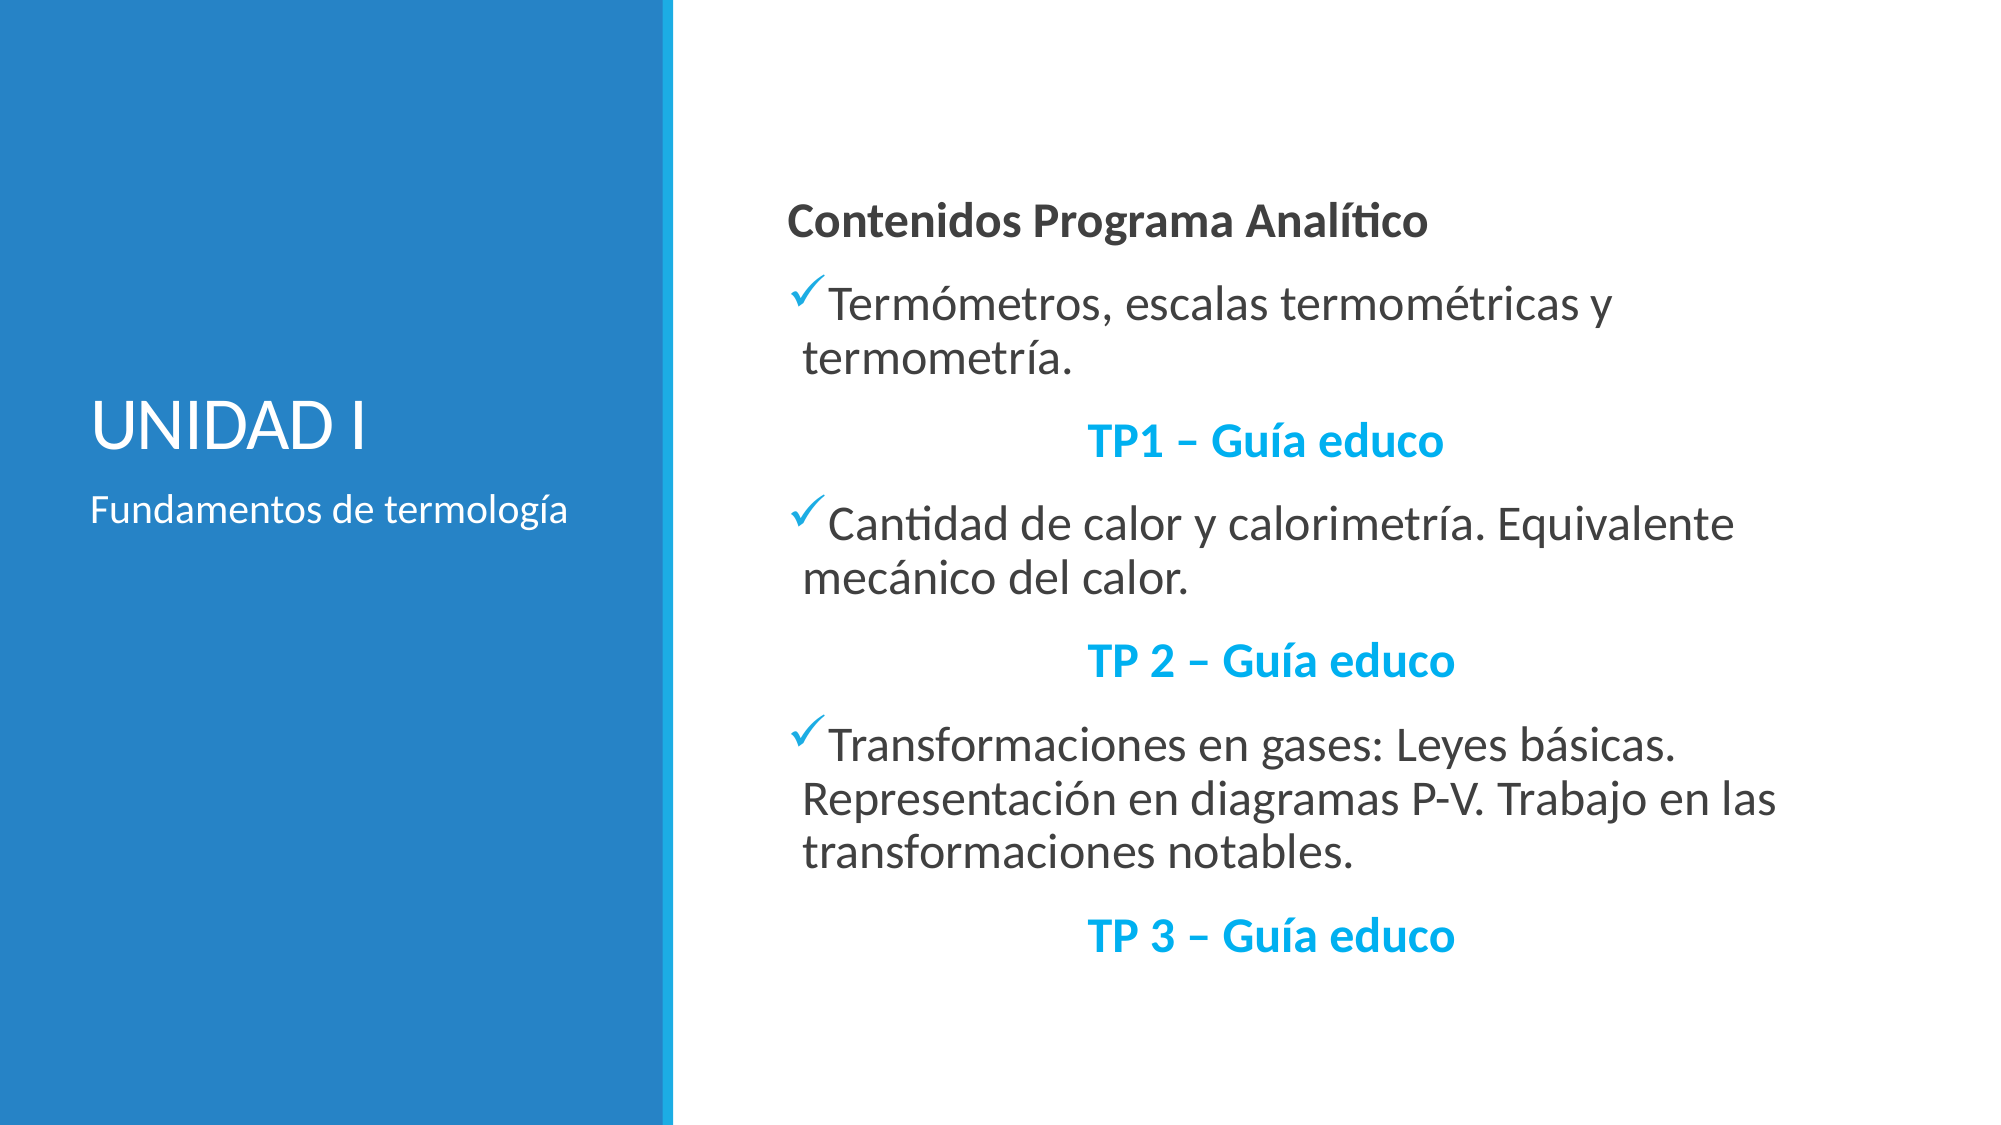

# UNIDAD I

Contenidos Programa Analítico
Termómetros, escalas termométricas y  termometría.
		TP1 – Guía educo
Cantidad de calor y calorimetría. Equivalente mecánico del calor.
		TP 2 – Guía educo
Transformaciones en gases: Leyes básicas. Representación en diagramas P-V. Trabajo en las transformaciones notables.
		TP 3 – Guía educo

Fundamentos de termología